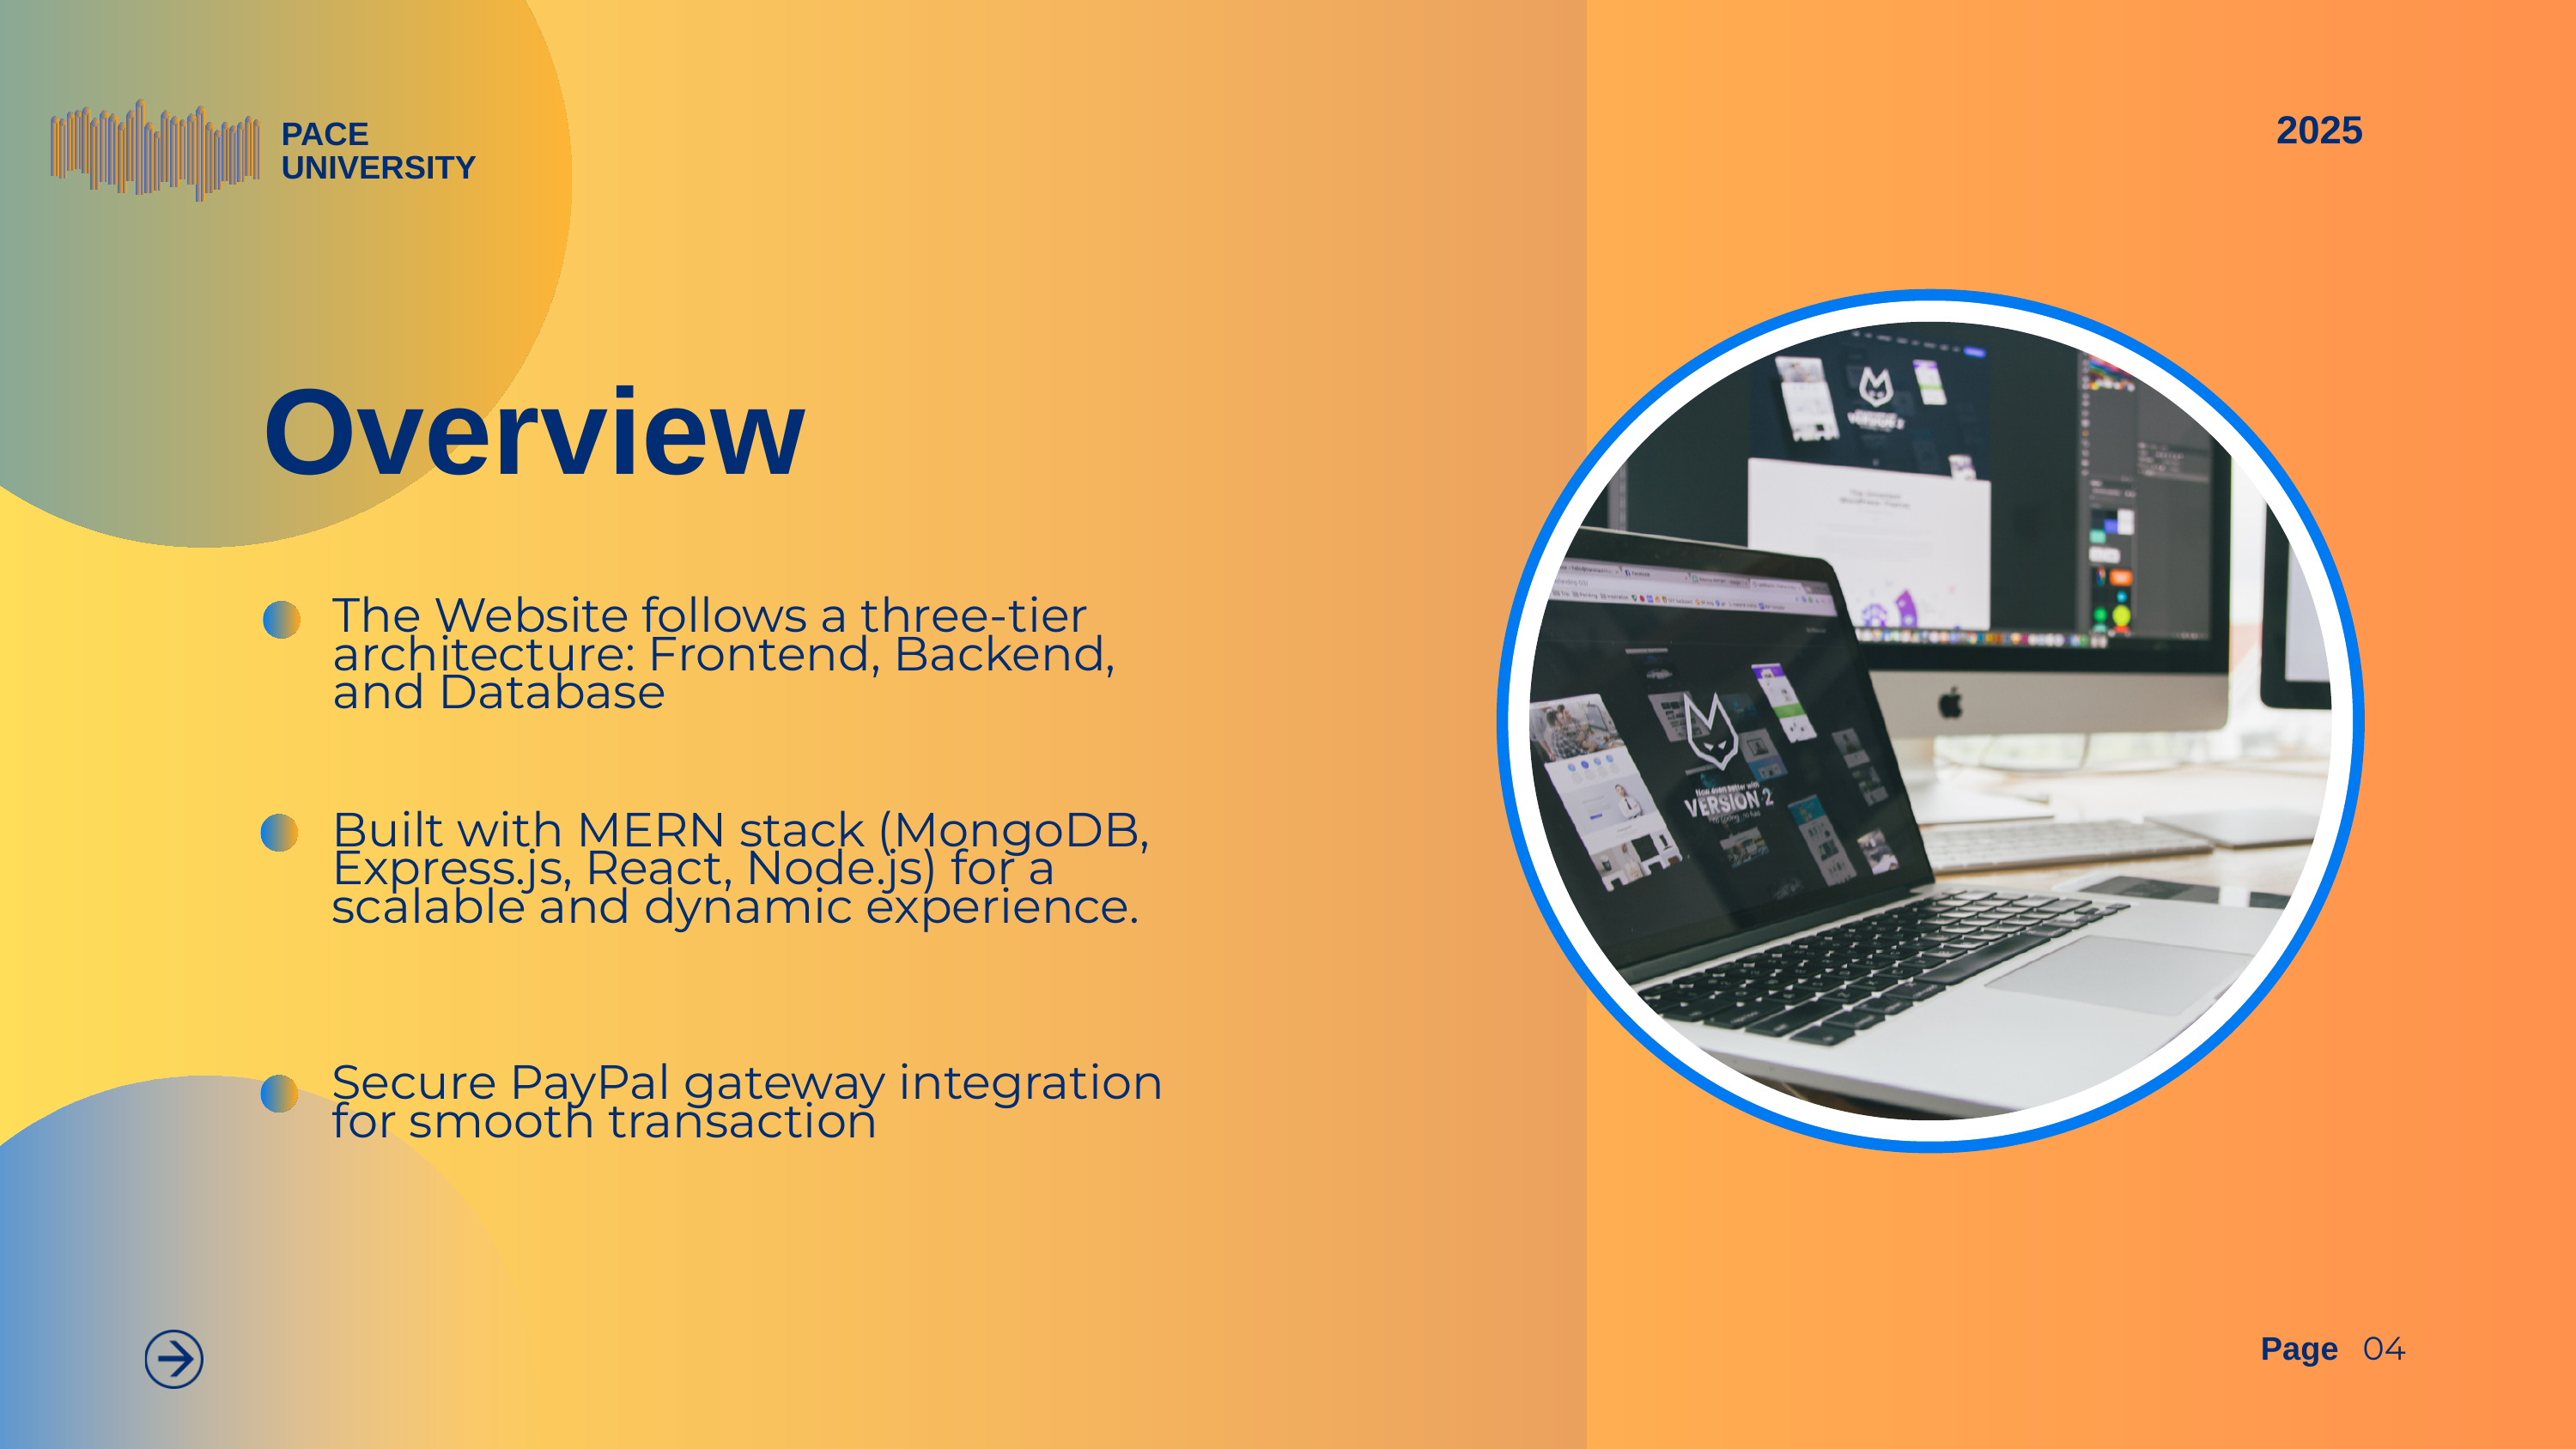

2025
PACE UNIVERSITY

Overview

The Website follows a three-tier
architecture: Frontend, Backend, and Database

Built with MERN stack (MongoDB, Express.js, React, Node.js) for a scalable and dynamic experience.
Secure PayPal gateway integration for smooth transaction

Page
04